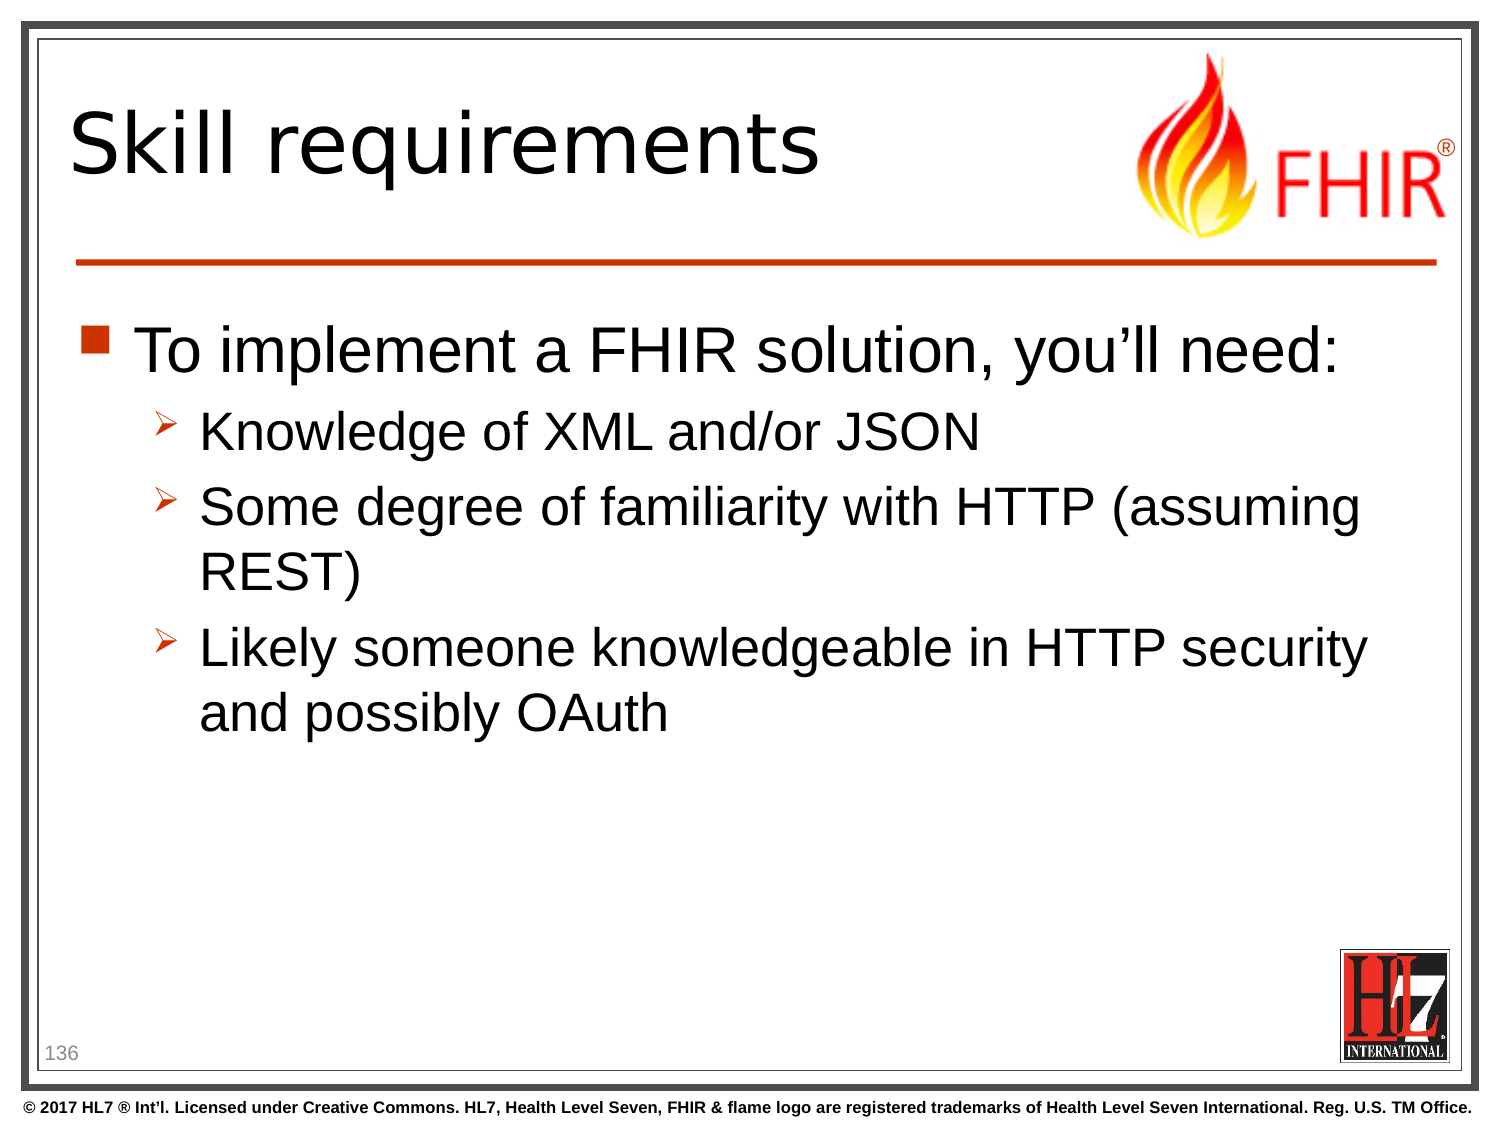

# Skill requirements
To implement a FHIR solution, you’ll need:
Knowledge of XML and/or JSON
Some degree of familiarity with HTTP (assuming REST)
Likely someone knowledgeable in HTTP security and possibly OAuth
136